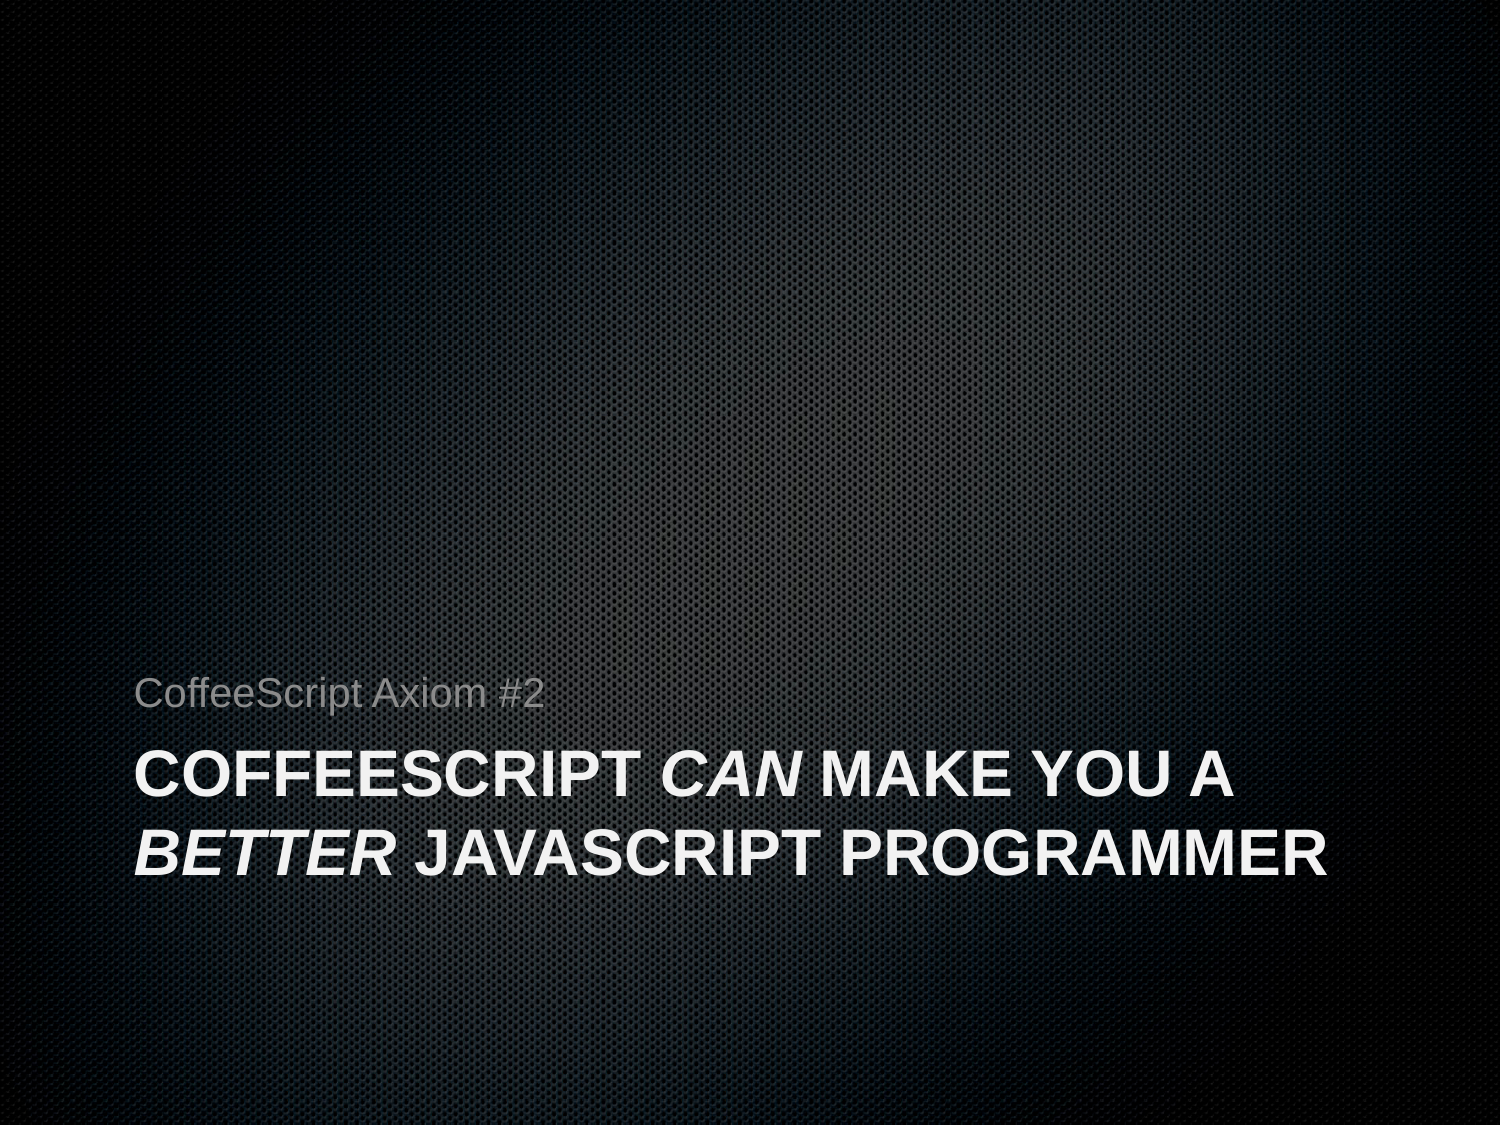

CoffeeScript Axiom #2
# CoffeeScript can make you a better JavaScript programmer